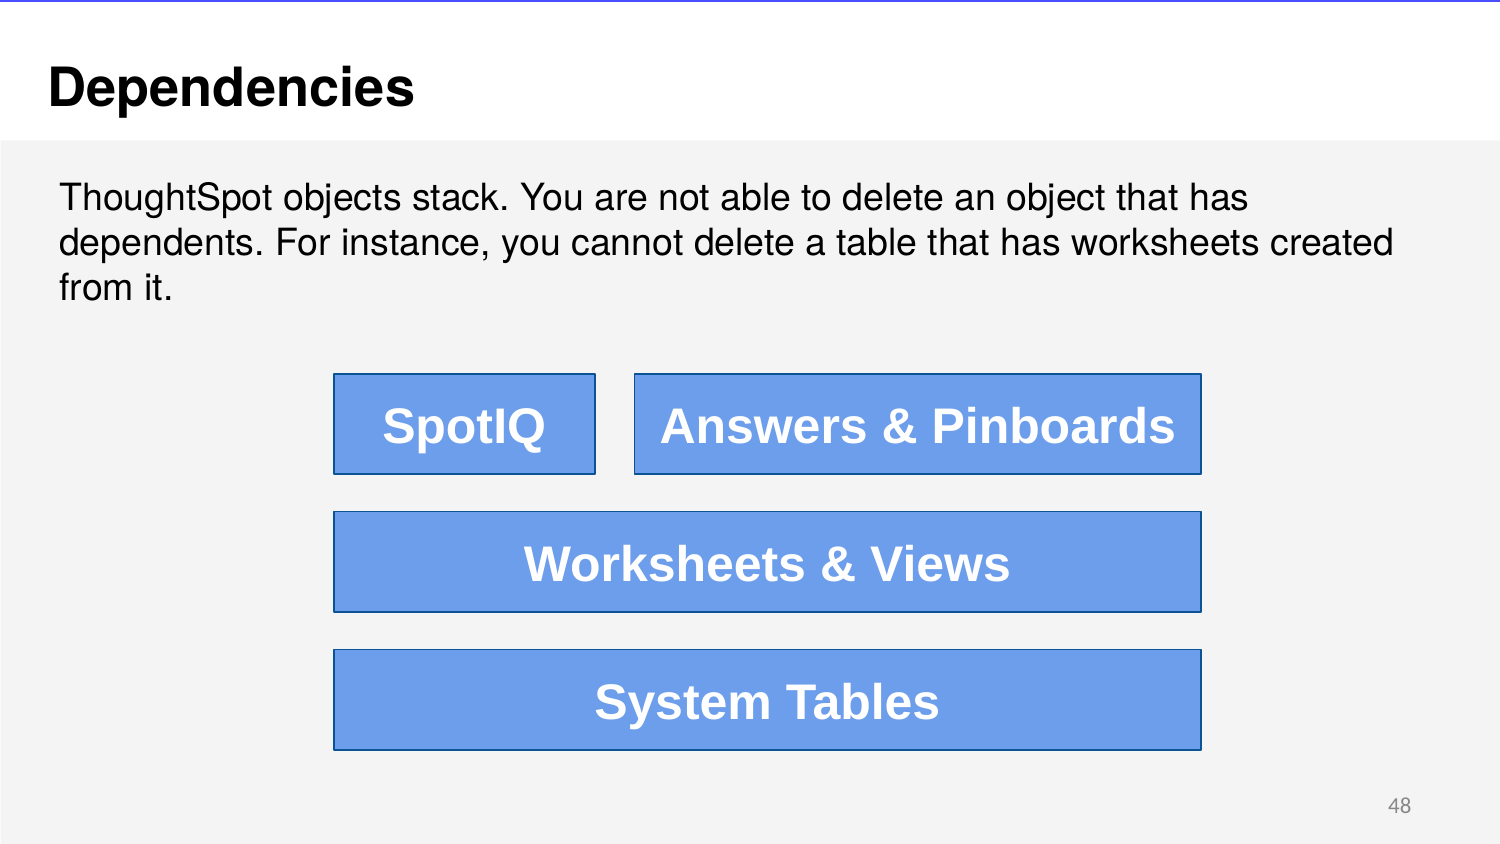

# Dependencies
ThoughtSpot objects stack. You are not able to delete an object that has dependents. For instance, you cannot delete a table that has worksheets created from it.

SpotIQ
Answers & Pinboards
Worksheets & Views
System Tables
48